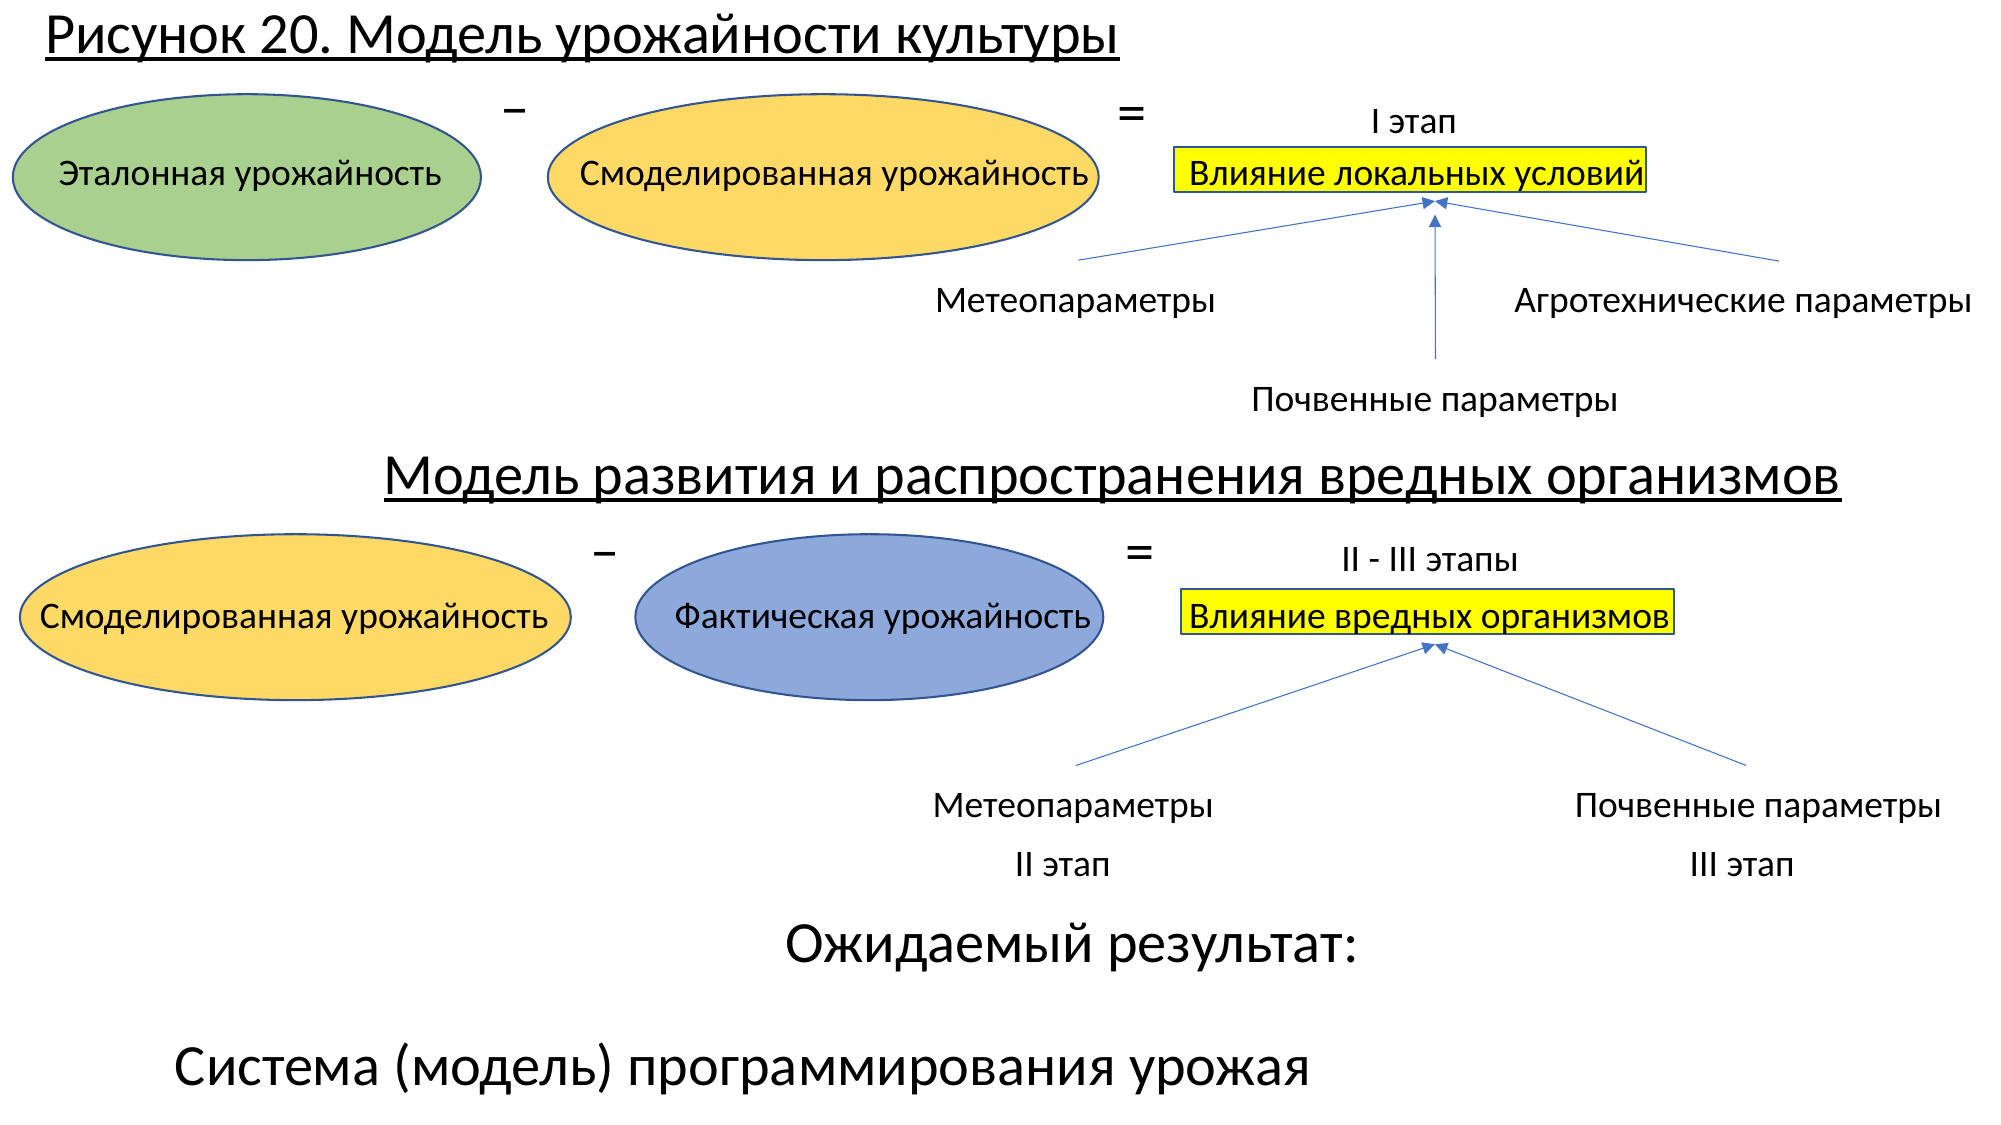

Рисунок 20. Модель урожайности культуры
I этап

Эталонная урожайность
Смоделированная урожайность
Влияние локальных условий
–

=
Метеопараметры
Агротехнические параметры
Почвенные параметры
Модель развития и распространения вредных организмов
II - III этапы

Смоделированная урожайность
Фактическая урожайность
Влияние вредных организмов
–
=

Метеопараметры
Почвенные параметры
II этап
III этап
Ожидаемый результат:
Система (модель) программирования урожая